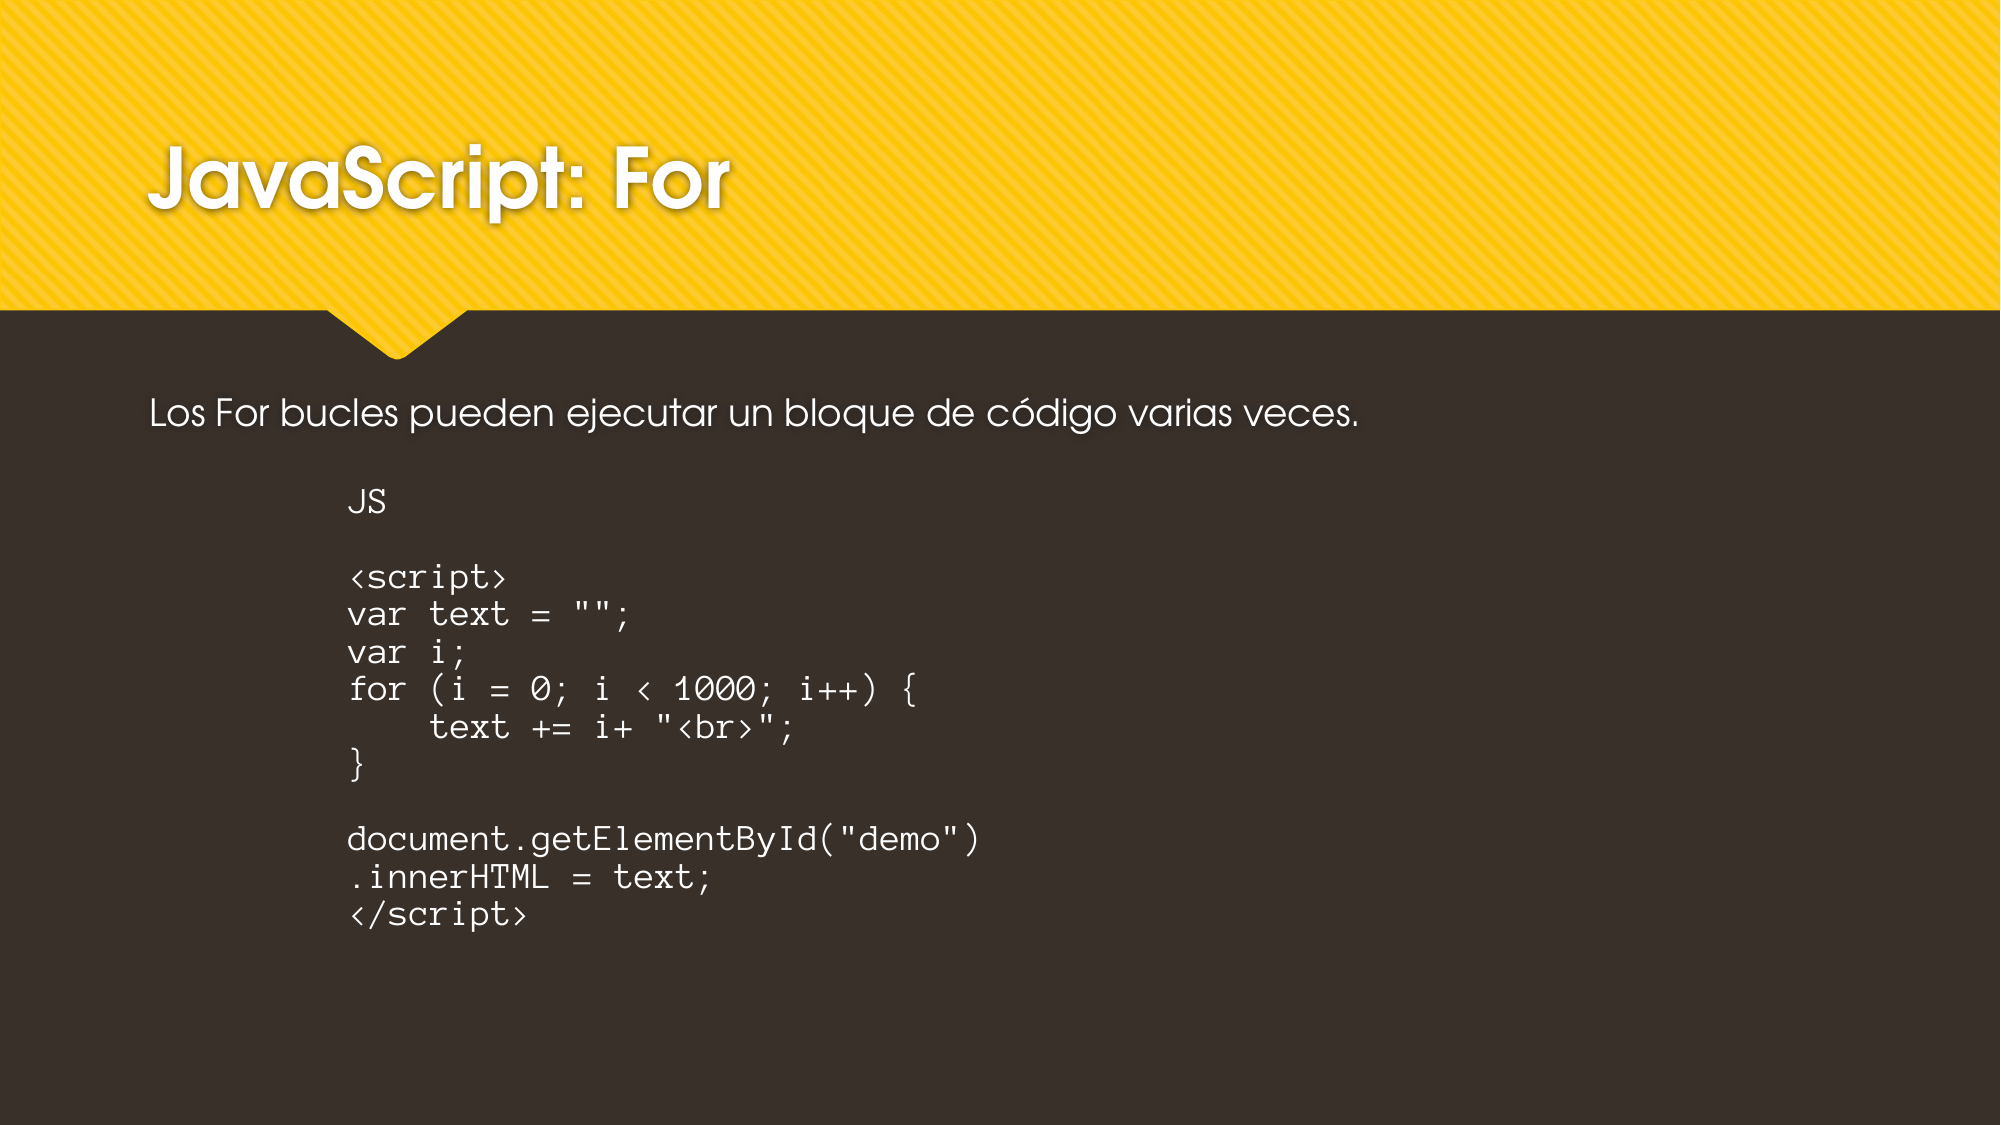

# JavaScript: For
Los For bucles pueden ejecutar un bloque de código varias veces.

| JS <script> var text = ""; var i; for (i = 0; i < 1000; i++) { text += i+ "<br>"; } document.getElementById("demo").innerHTML = text; </script> |  |
| --- | --- |